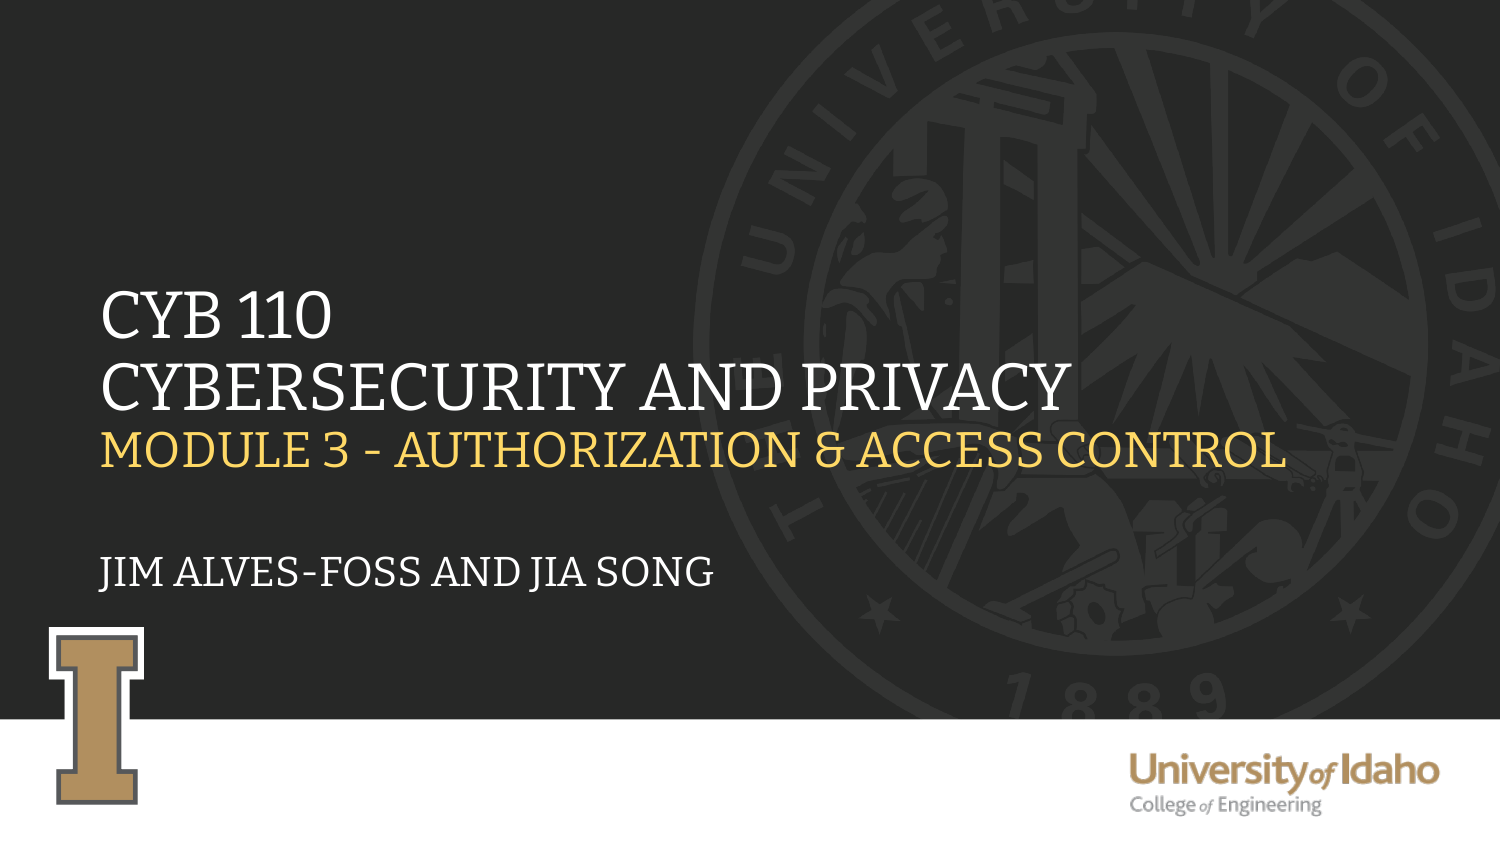

# CYB 110 Cybersecurity and privacy Module 3 - Authorization & access control Jim Alves-Foss and Jia Song